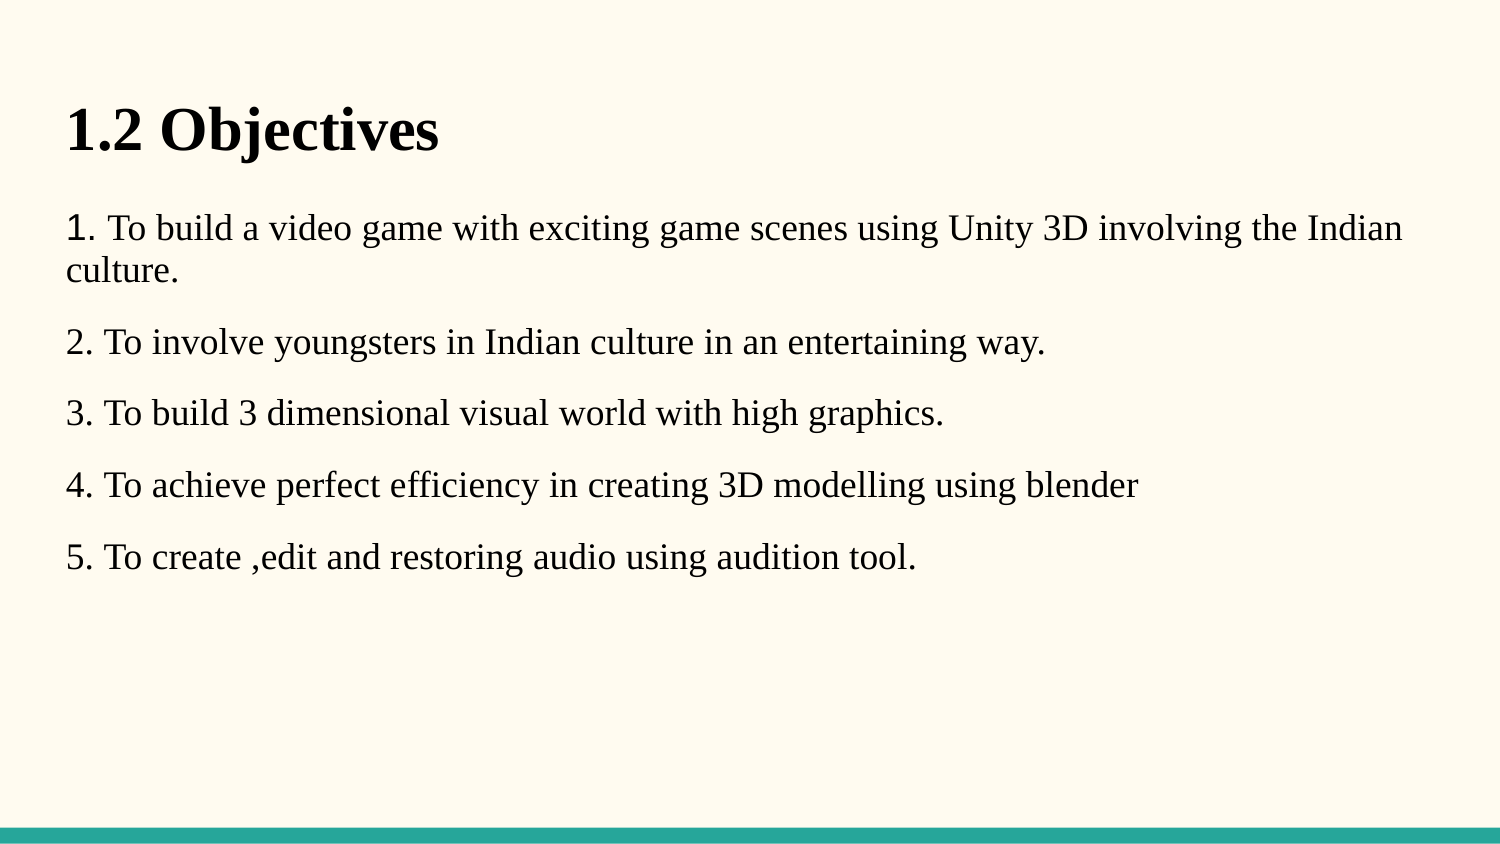

1.2 Objectives
 To build a video game with exciting game scenes using Unity 3D involving the Indian   culture.
 To involve youngsters in Indian culture in an entertaining way.
 To build 3 dimensional visual world with high graphics.
 To achieve perfect efficiency in creating 3D modelling using blender
 To create ,edit and restoring audio using audition tool.